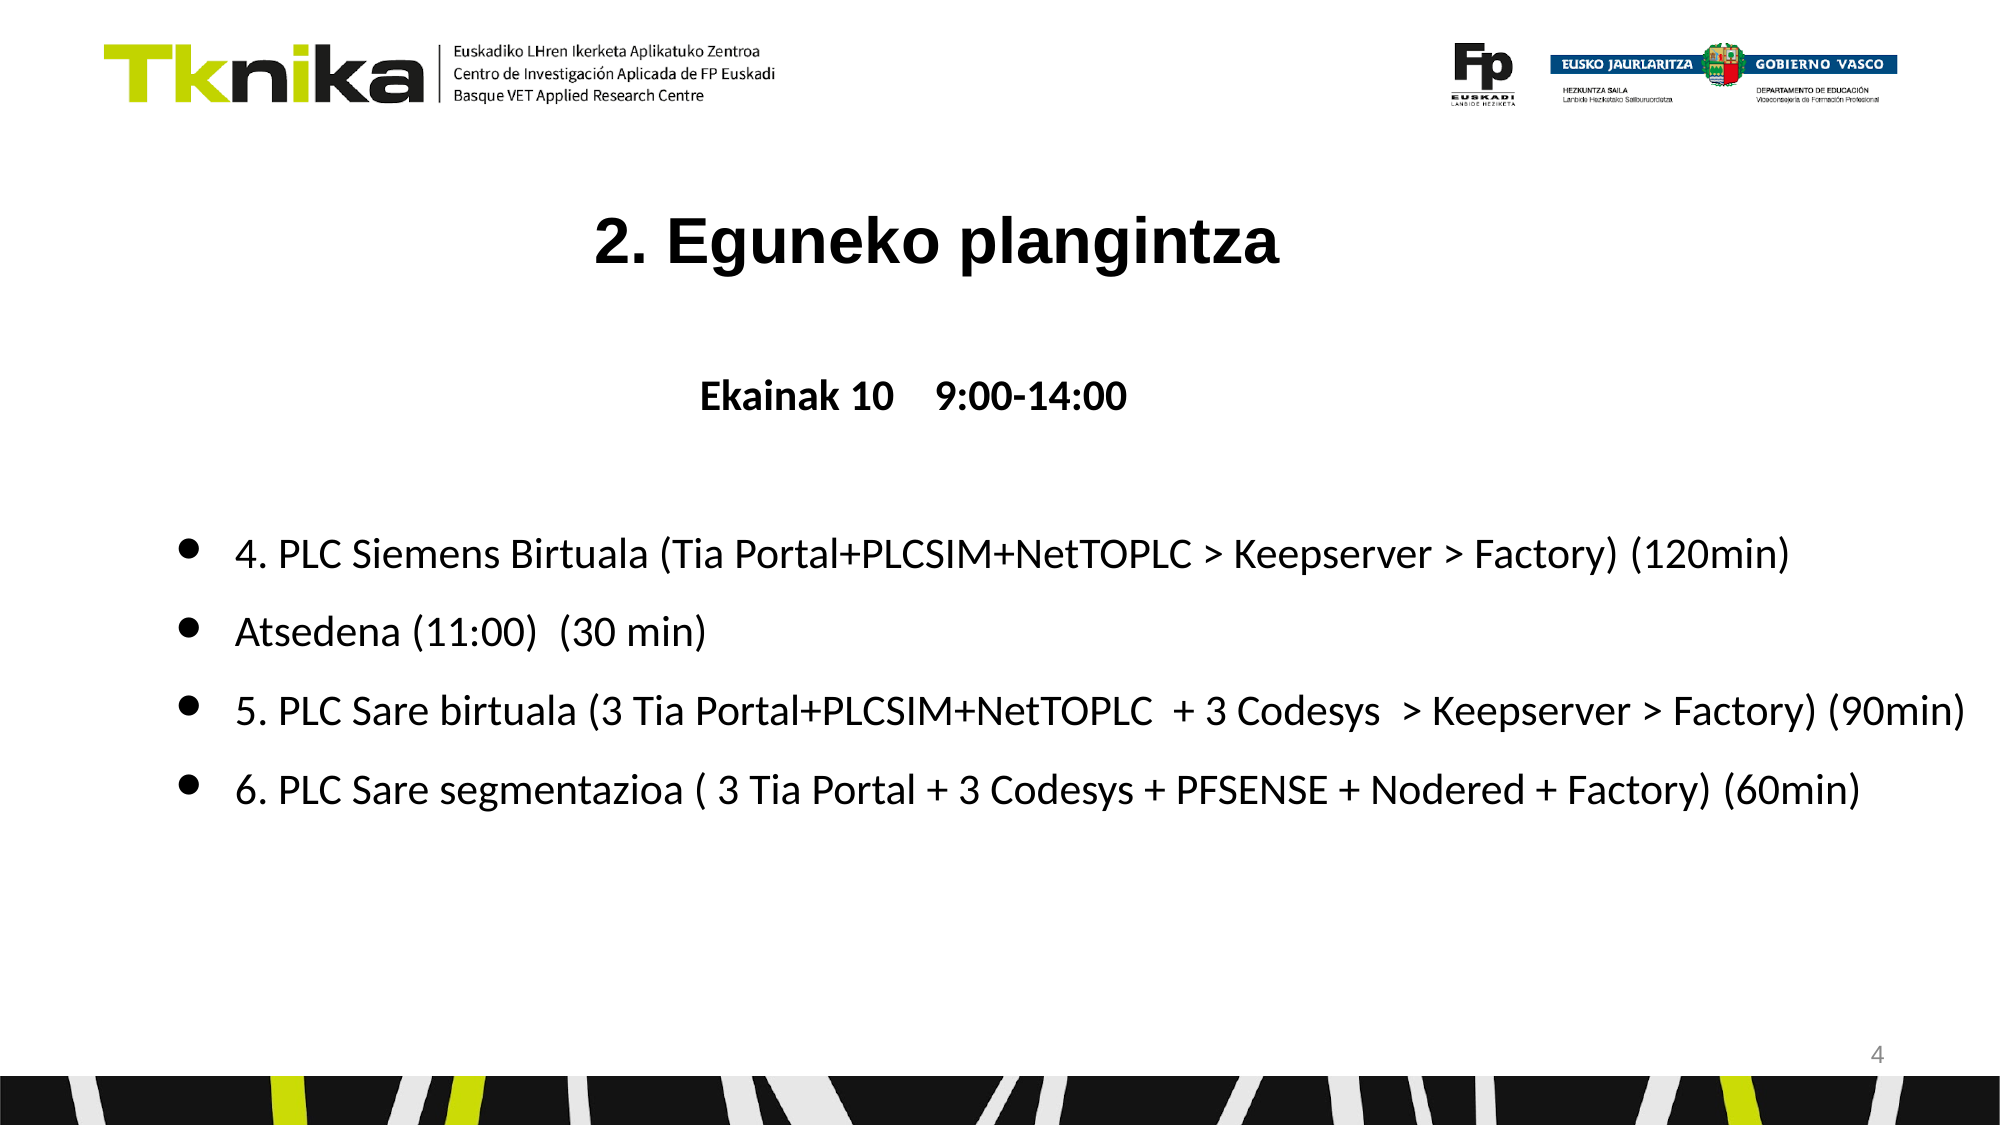

# 2. Eguneko plangintza
                                                      Ekainak 10    9:00-14:00

4. PLC Siemens Birtuala (Tia Portal+PLCSIM+NetTOPLC > Keepserver > Factory) (120min)
Atsedena (11:00)  (30 min)
5. PLC Sare birtuala (3 Tia Portal+PLCSIM+NetTOPLC  + 3 Codesys  > Keepserver > Factory) (90min)
6. PLC Sare segmentazioa ( 3 Tia Portal + 3 Codesys + PFSENSE + Nodered + Factory) (60min)
4